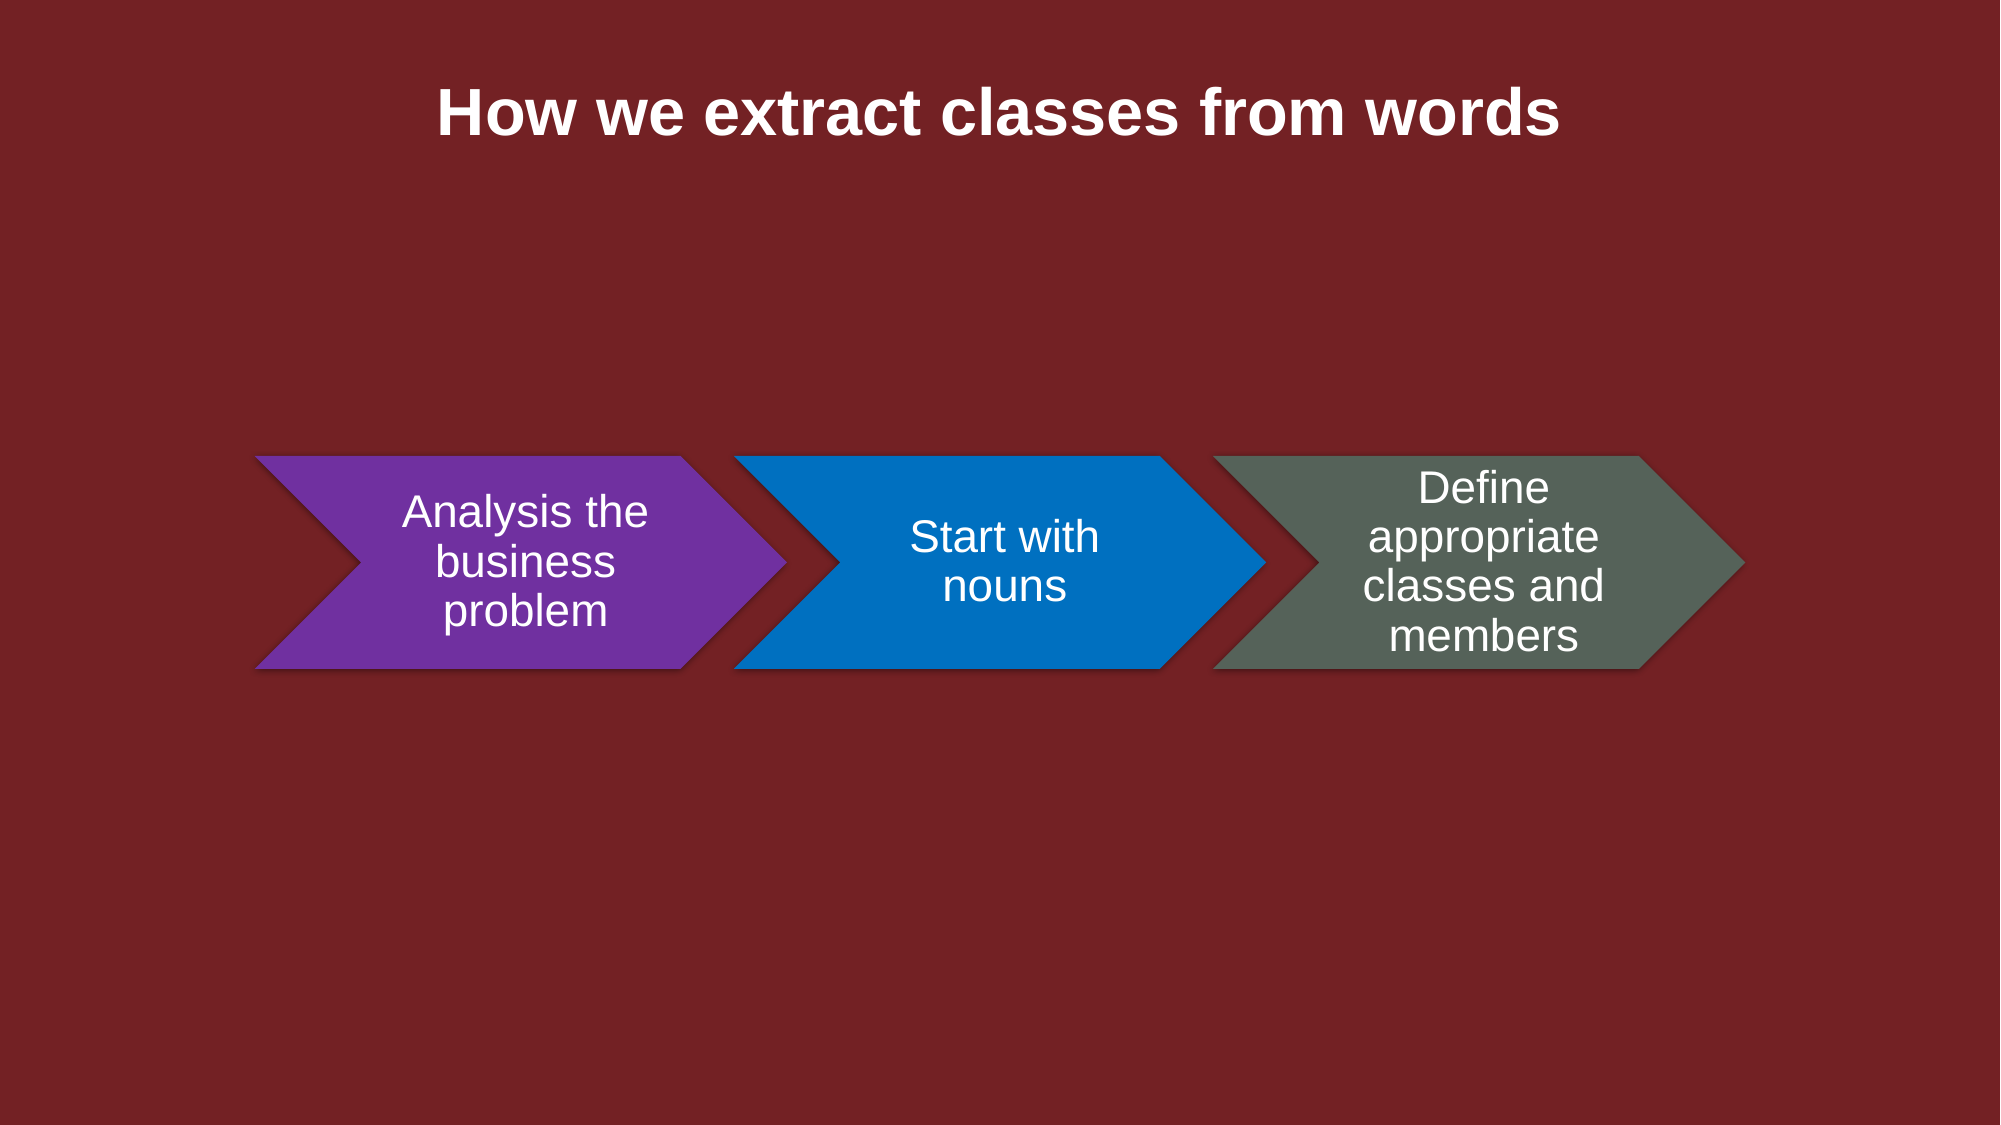

How we extract classes from words
Analysis the business problem
Start with nouns
Define appropriate classes and members